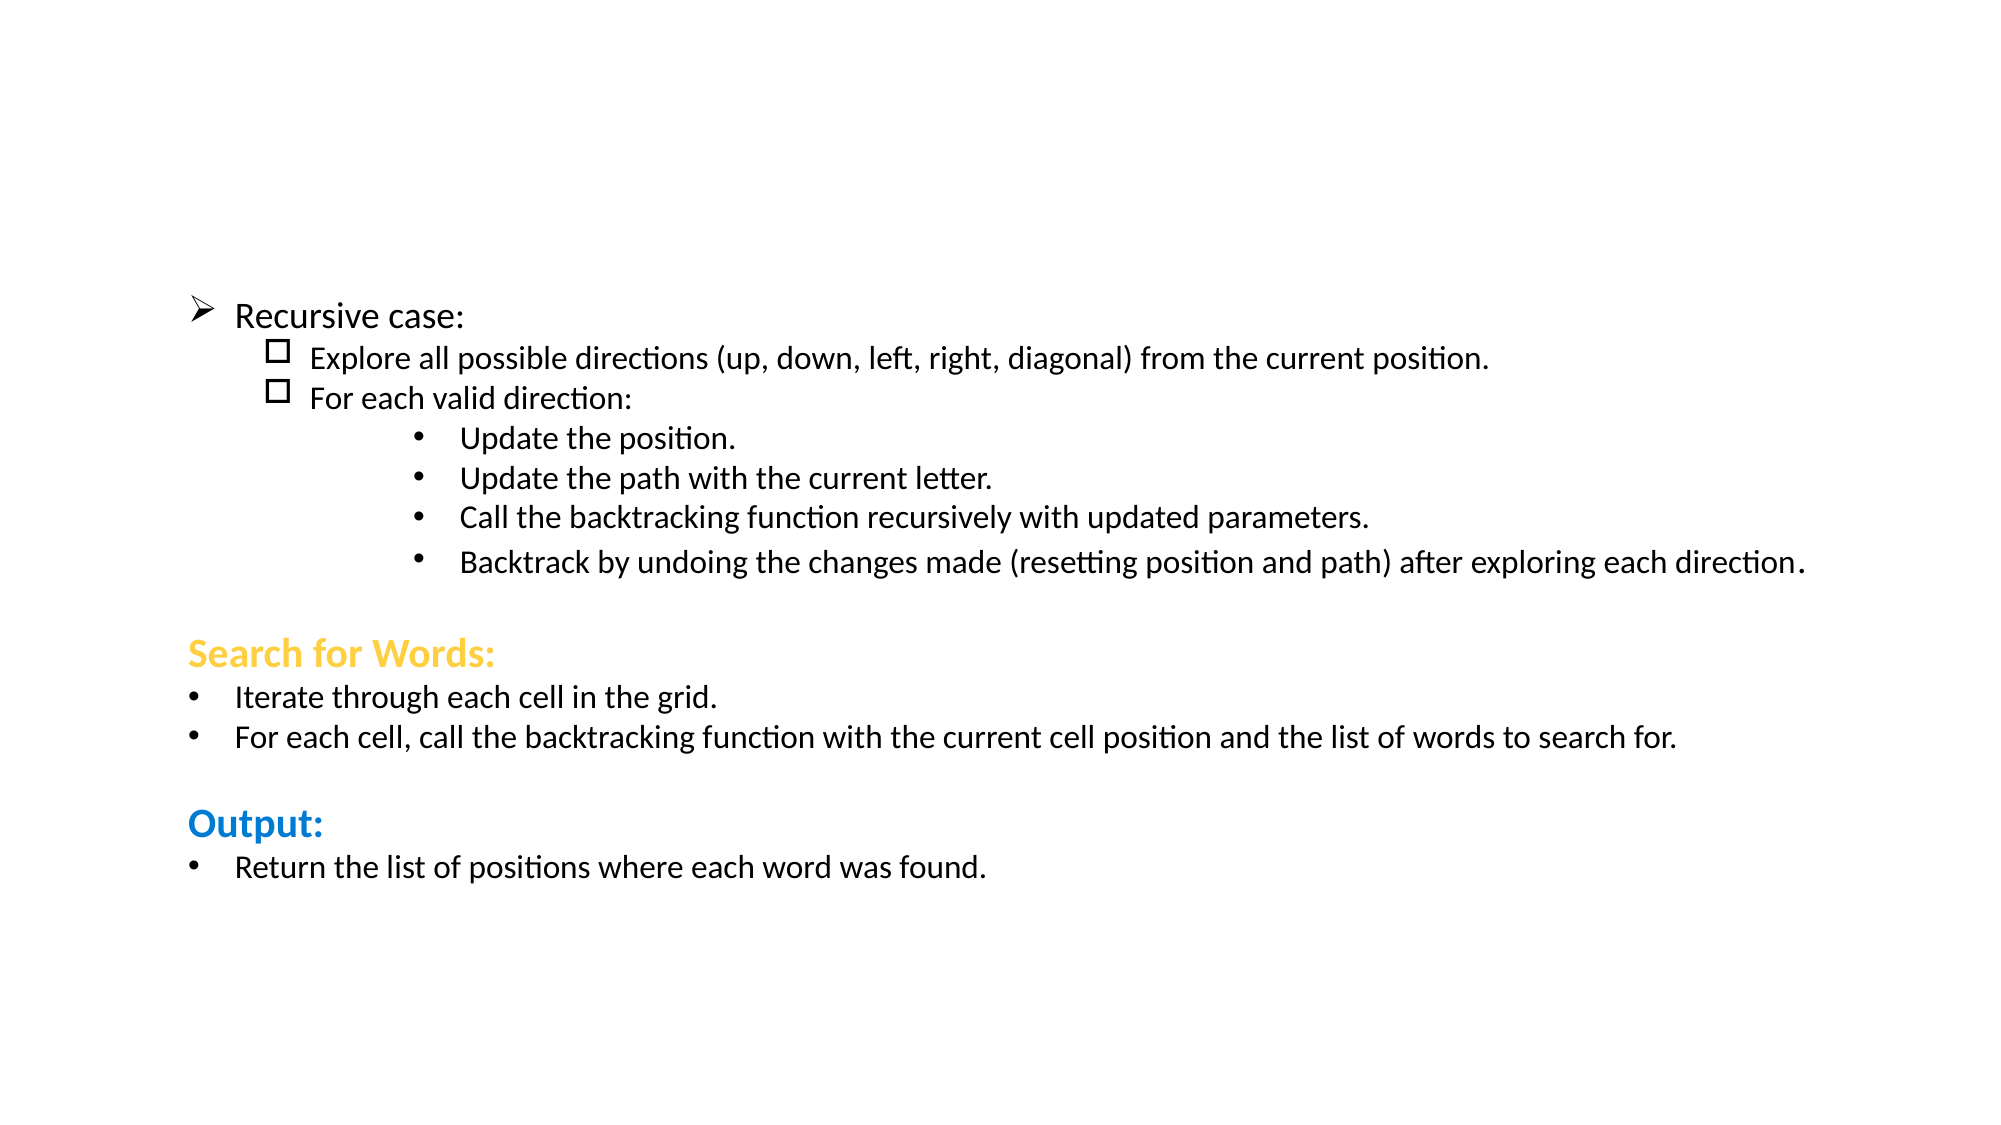

Recursive case:
Explore all possible directions (up, down, left, right, diagonal) from the current position.
For each valid direction:
Update the position.
Update the path with the current letter.
Call the backtracking function recursively with updated parameters.
Backtrack by undoing the changes made (resetting position and path) after exploring each direction.

Search for Words:
Iterate through each cell in the grid.
For each cell, call the backtracking function with the current cell position and the list of words to search for.

Output:
Return the list of positions where each word was found.